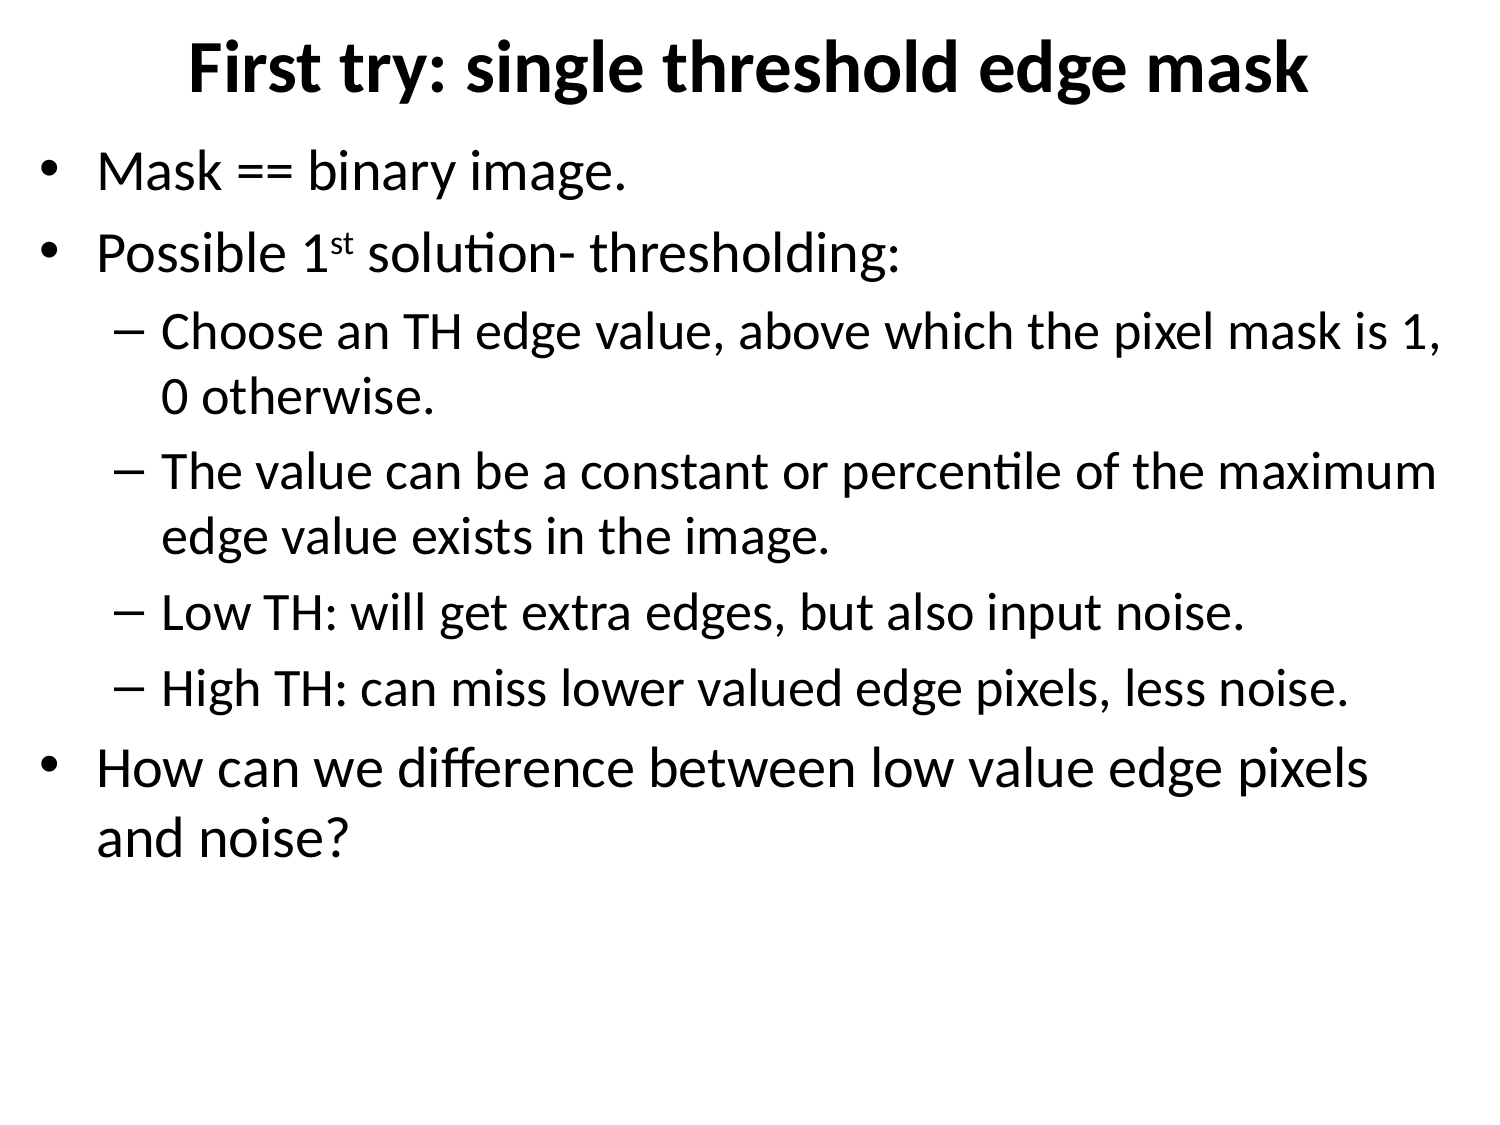

# First try: single threshold edge mask
Mask == binary image.
Possible 1st solution- thresholding:
Choose an TH edge value, above which the pixel mask is 1, 0 otherwise.
The value can be a constant or percentile of the maximum edge value exists in the image.
Low TH: will get extra edges, but also input noise.
High TH: can miss lower valued edge pixels, less noise.
How can we difference between low value edge pixels and noise?